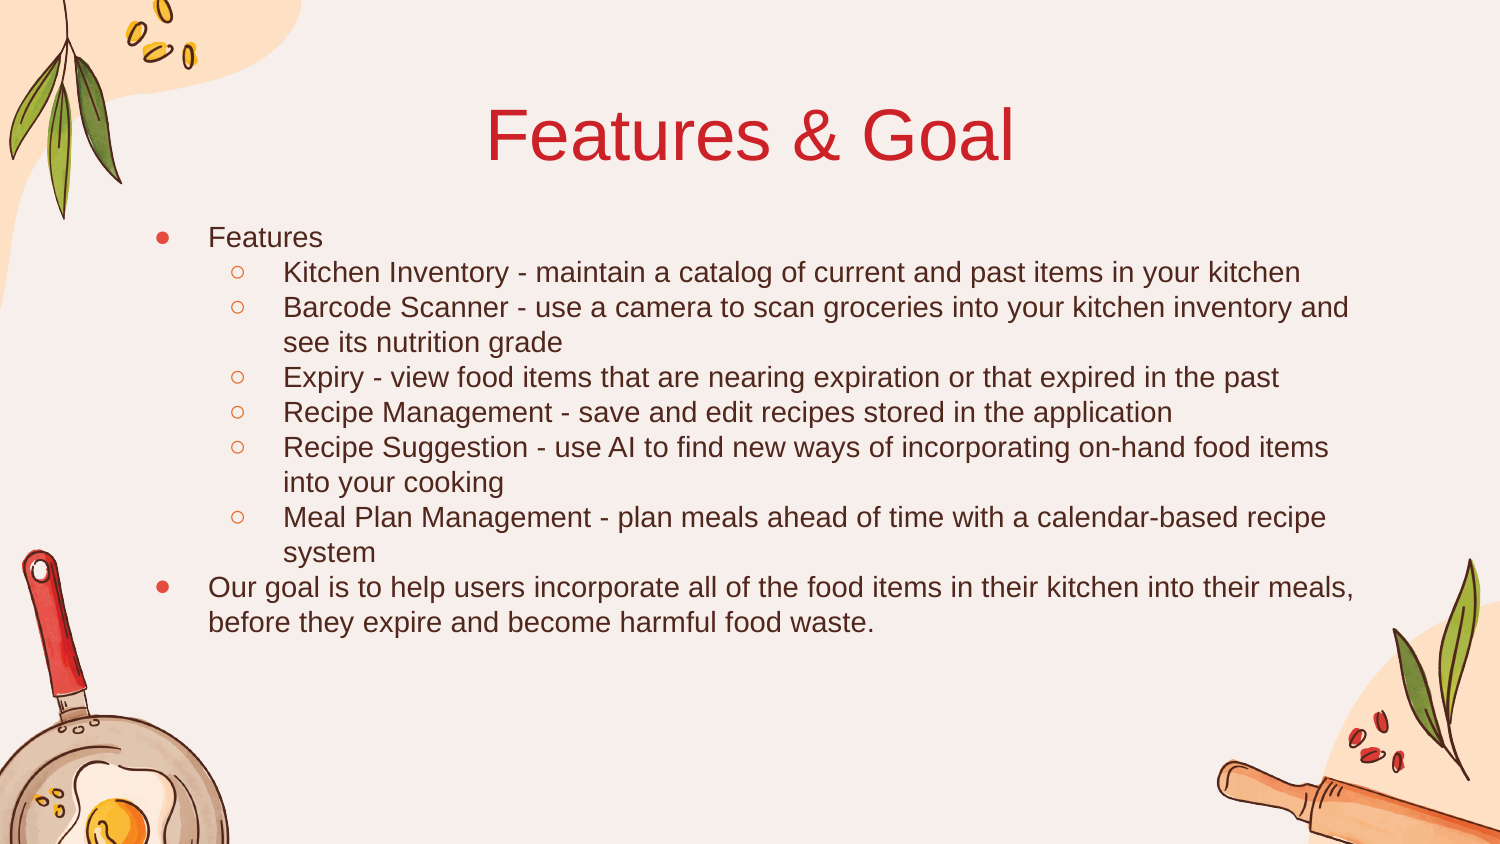

# Features & Goal
Features
Kitchen Inventory - maintain a catalog of current and past items in your kitchen
Barcode Scanner - use a camera to scan groceries into your kitchen inventory and see its nutrition grade
Expiry - view food items that are nearing expiration or that expired in the past
Recipe Management - save and edit recipes stored in the application
Recipe Suggestion - use AI to find new ways of incorporating on-hand food items into your cooking
Meal Plan Management - plan meals ahead of time with a calendar-based recipe system
Our goal is to help users incorporate all of the food items in their kitchen into their meals, before they expire and become harmful food waste.